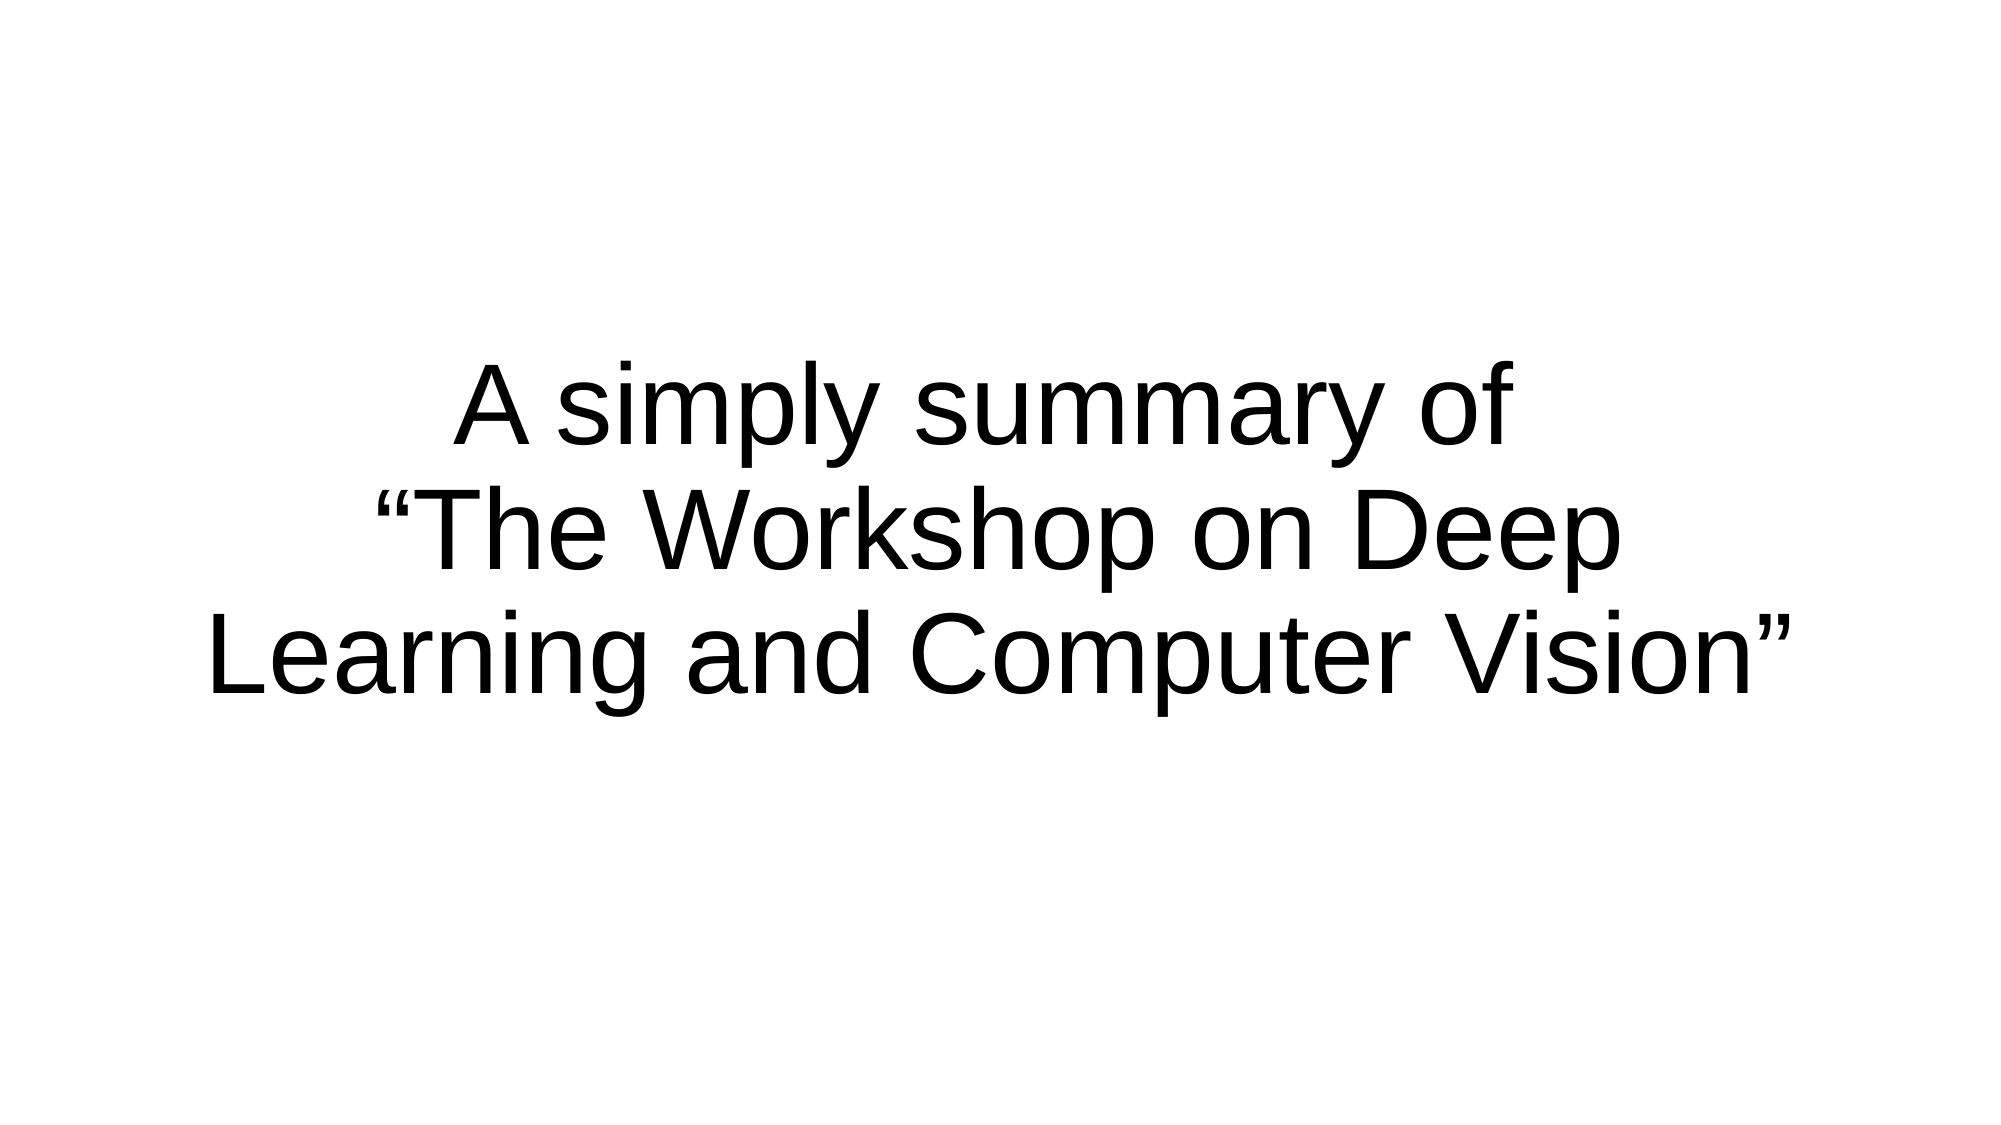

# A simply summary of “The Workshop on Deep Learning and Computer Vision”